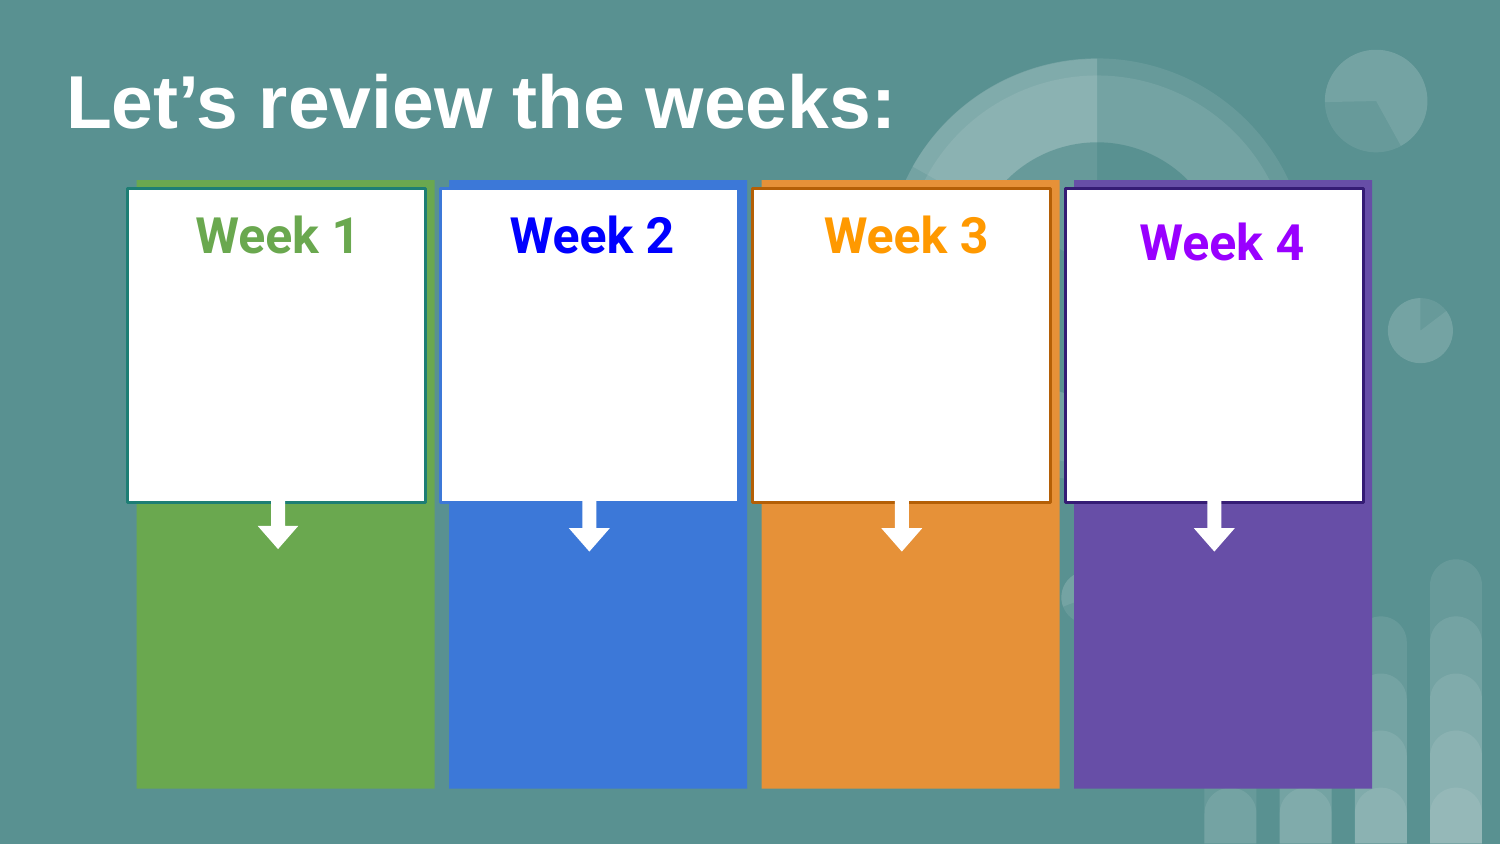

# Let’s review the weeks:

Week 1

Week 2
Week 3
Week 4